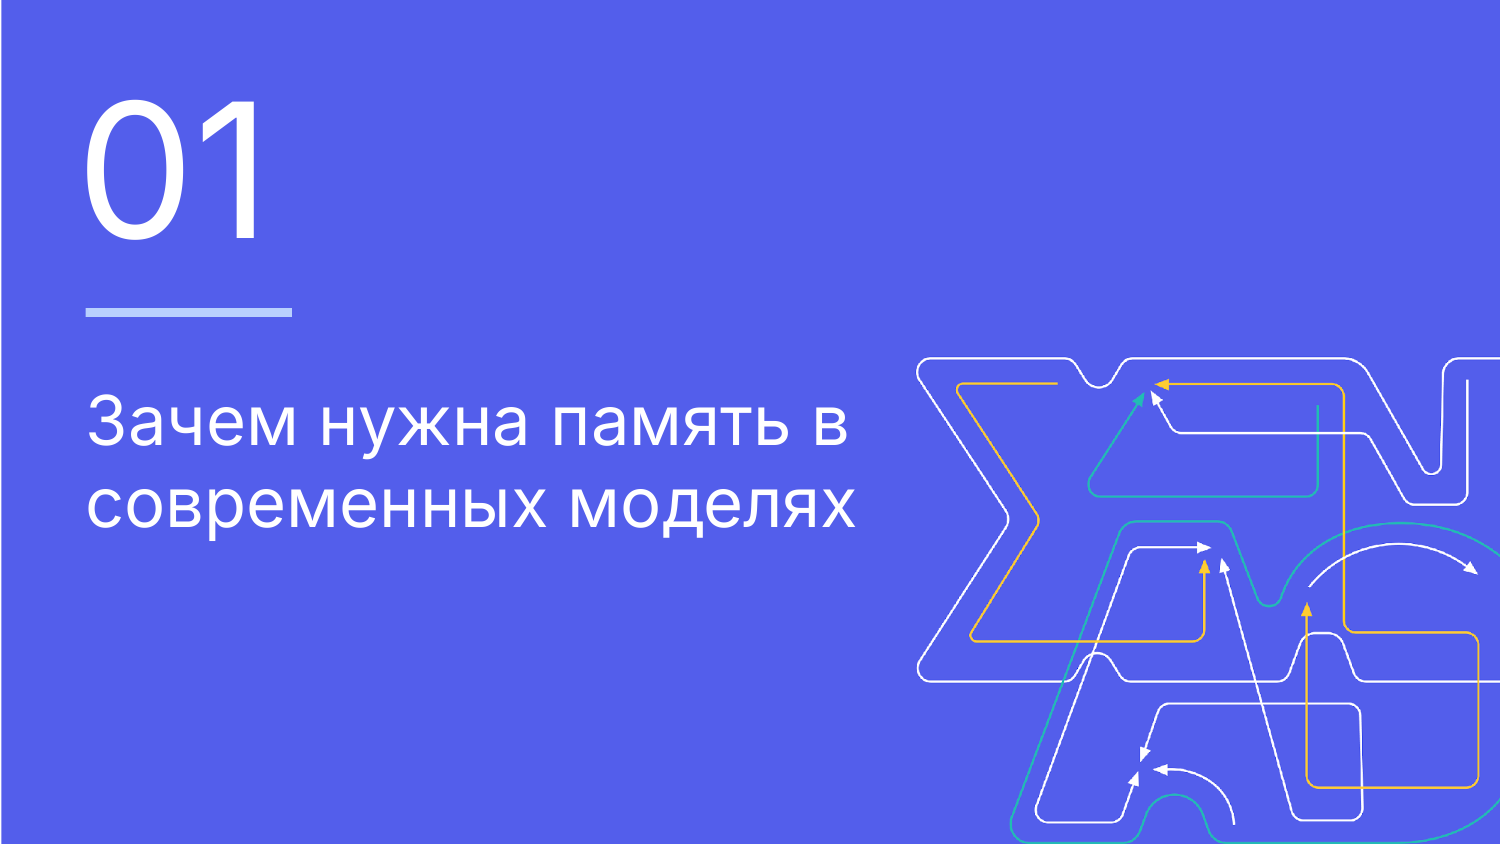

01
# Зачем нужна память в современных моделях